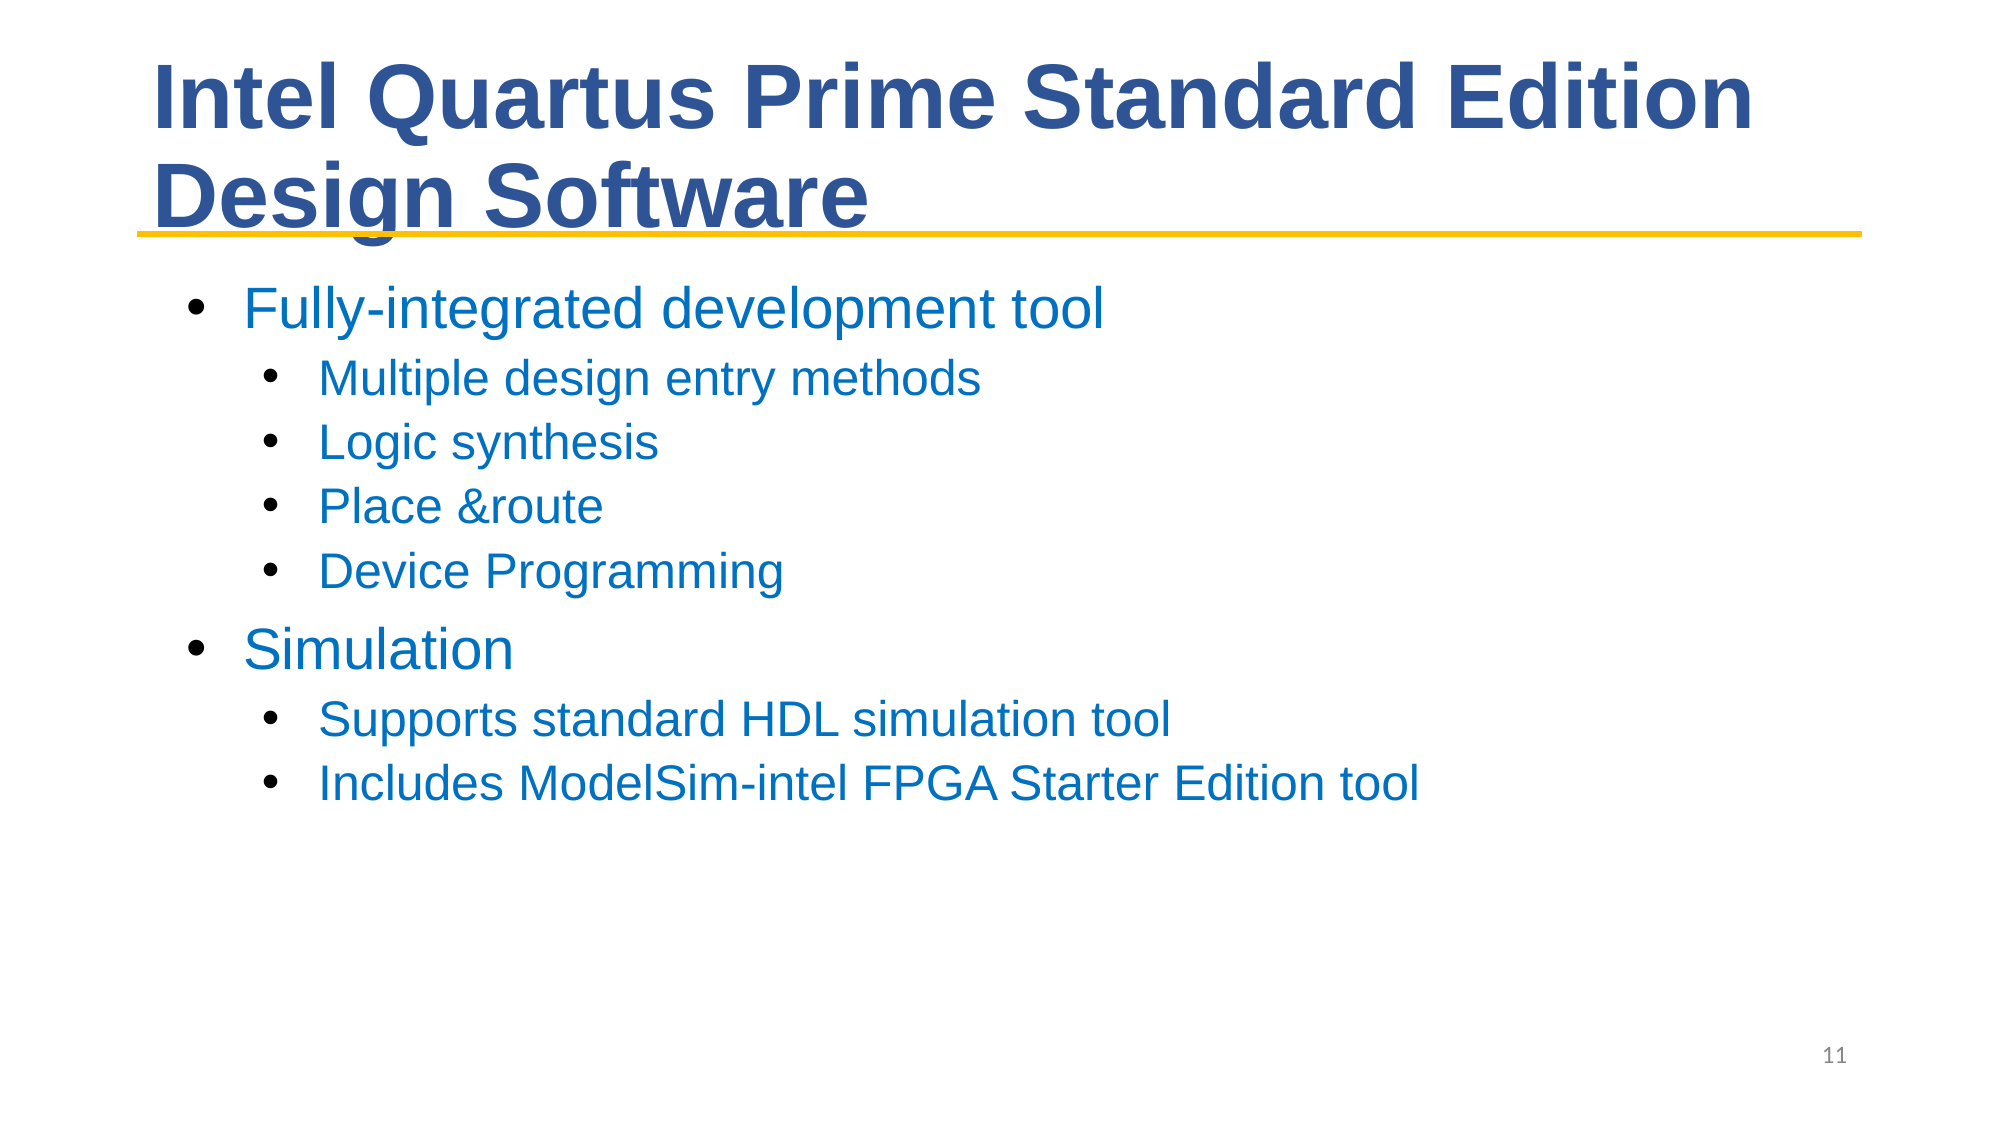

Intel Quartus Prime Standard Edition Design Software
Fully-integrated development tool
Multiple design entry methods
Logic synthesis
Place &route
Device Programming
Simulation
Supports standard HDL simulation tool
Includes ModelSim-intel FPGA Starter Edition tool

11